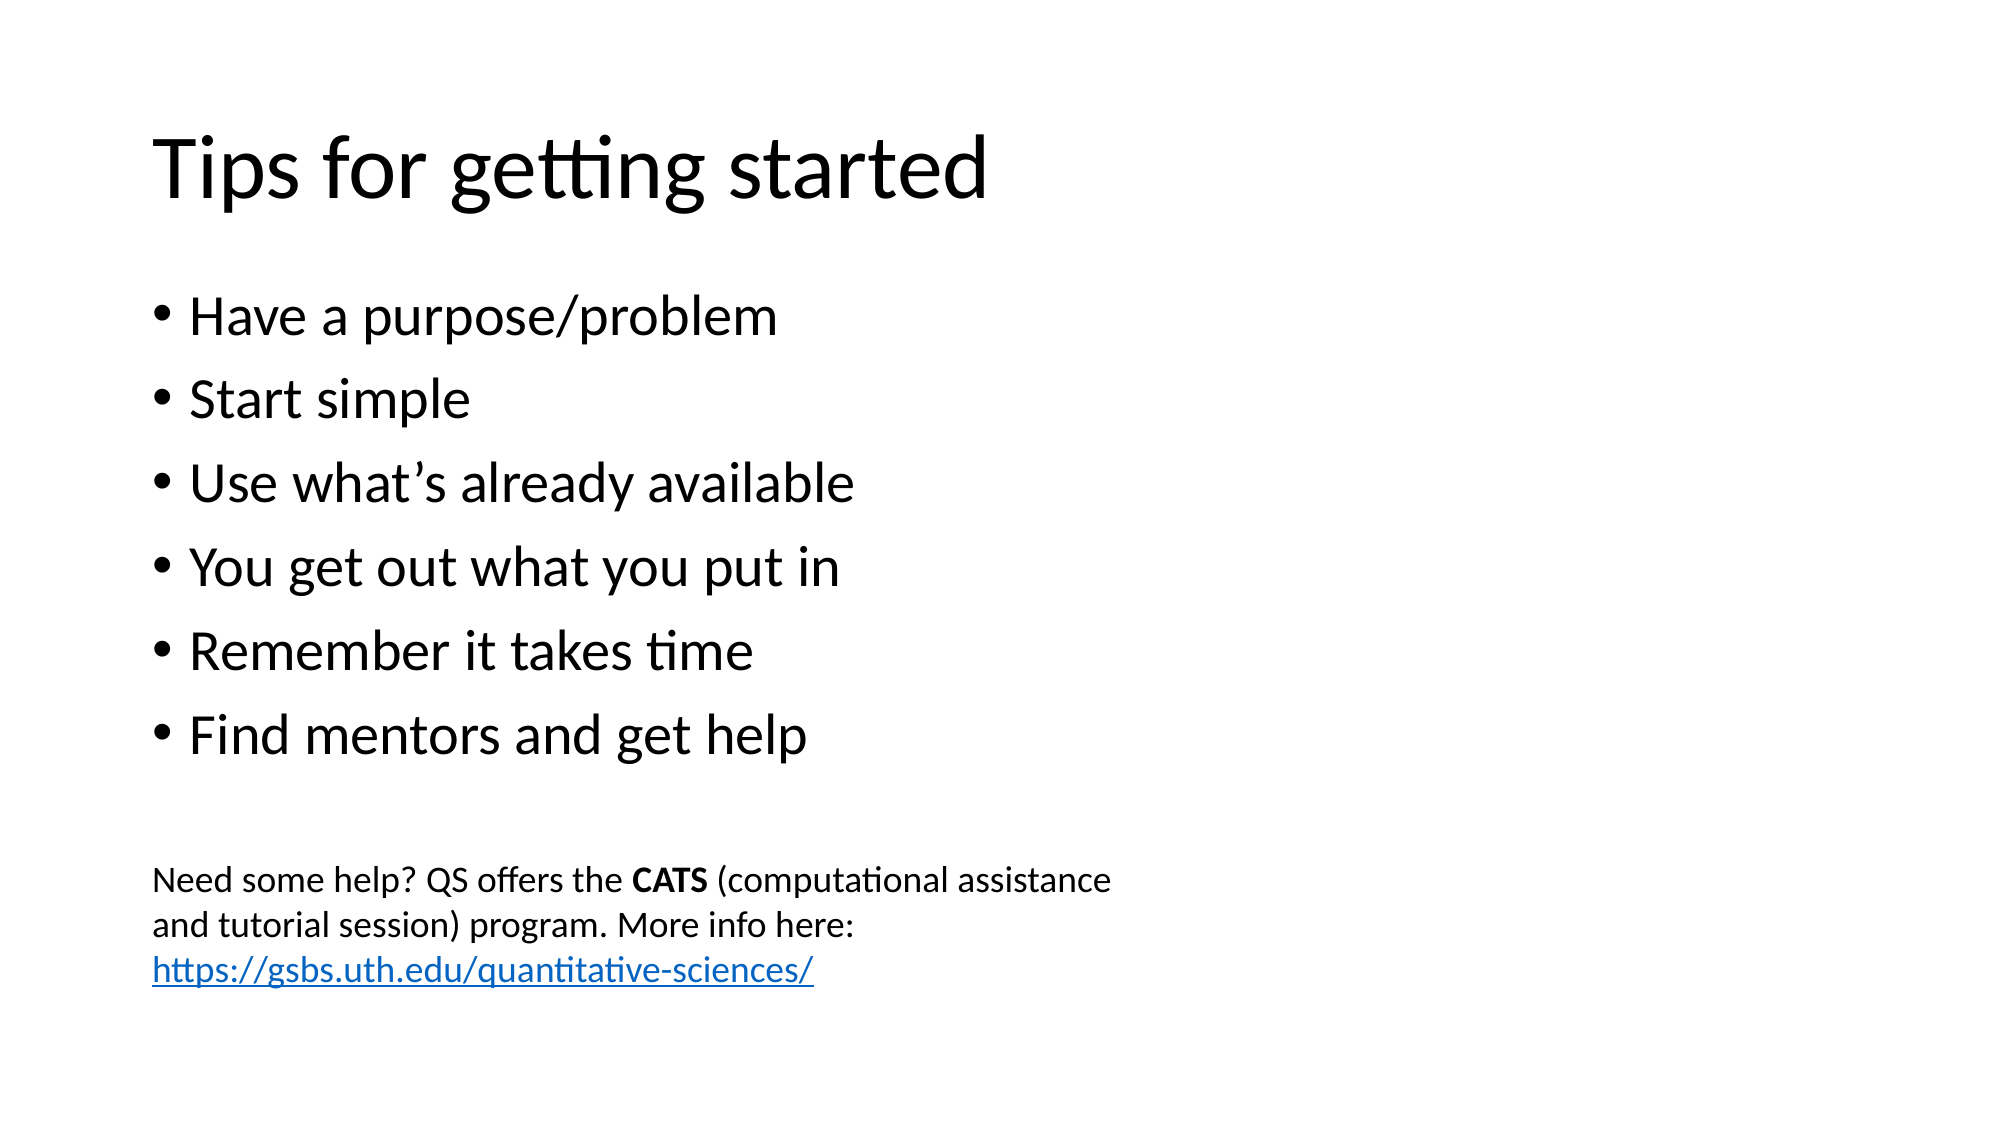

# Tips for getting started
Have a purpose/problem
Start simple
Use what’s already available
You get out what you put in
Remember it takes time
Find mentors and get help

Need some help? QS offers the CATS (computational assistance and tutorial session) program. More info here: https://gsbs.uth.edu/quantitative-sciences/